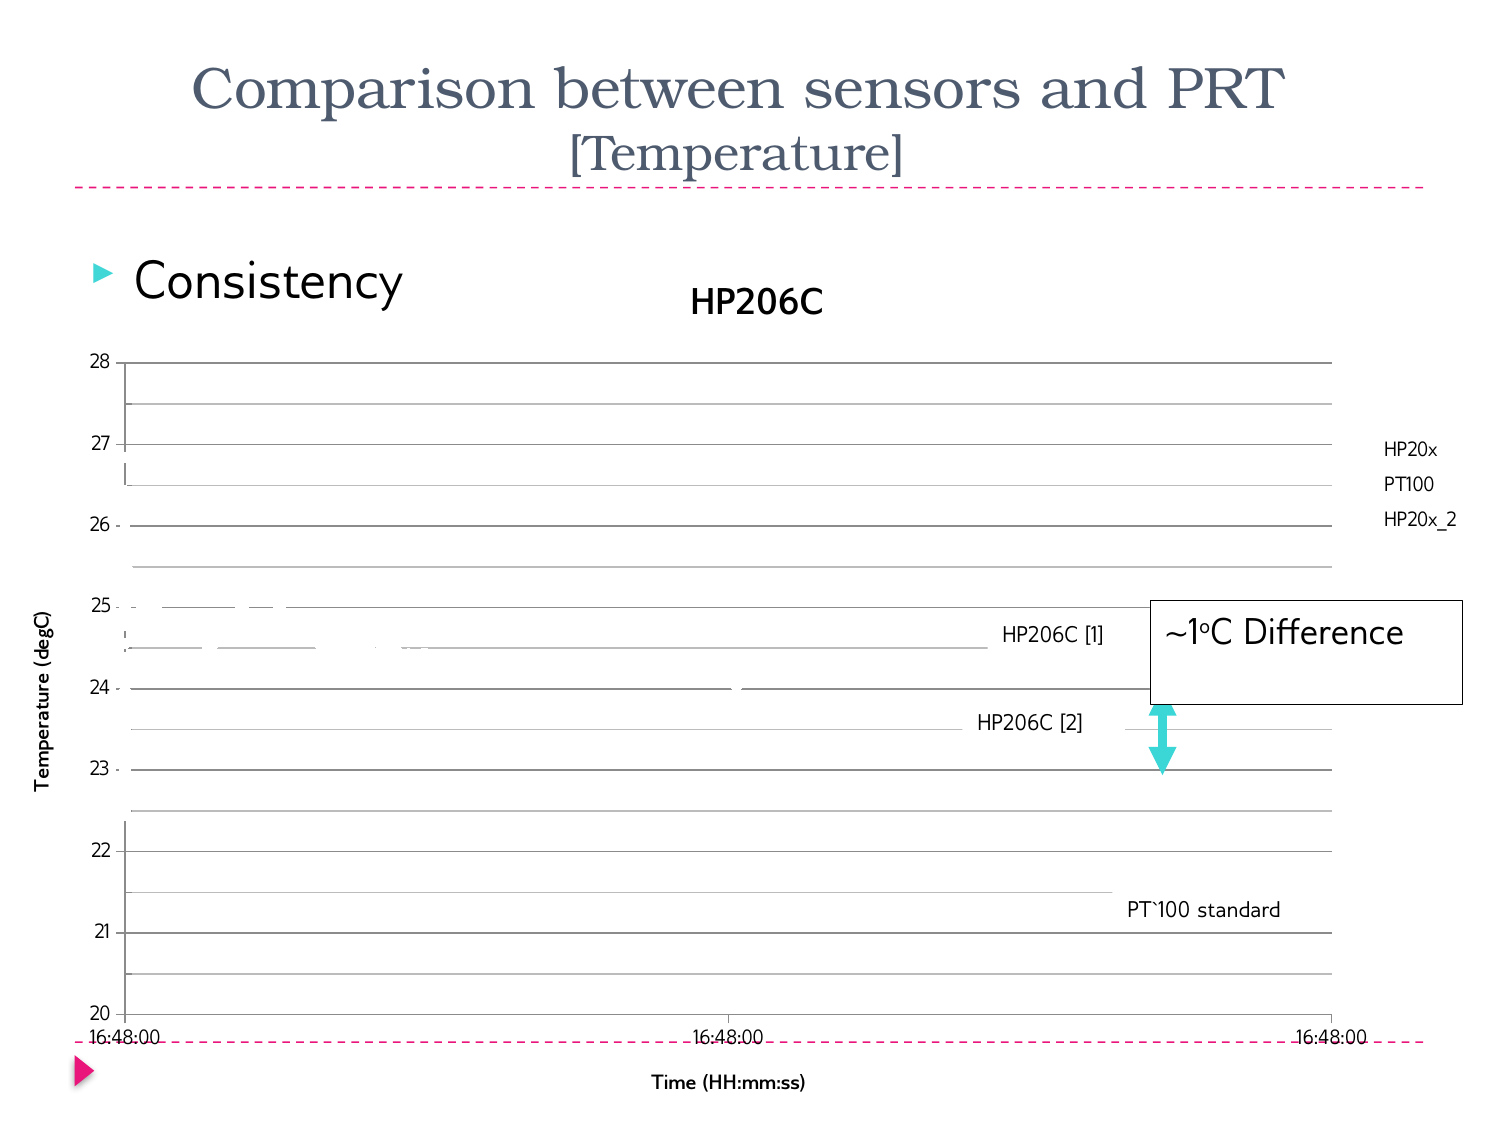

Comparison between sensors and PRT
[Temperature]
Consistency

### Chart: HP206C

| Category | HP20x | PT100 | HP20x_2 |
|---|---|---|---|
~1oC Difference
HP206C [1]
HP206C [2]

PT`100 standard